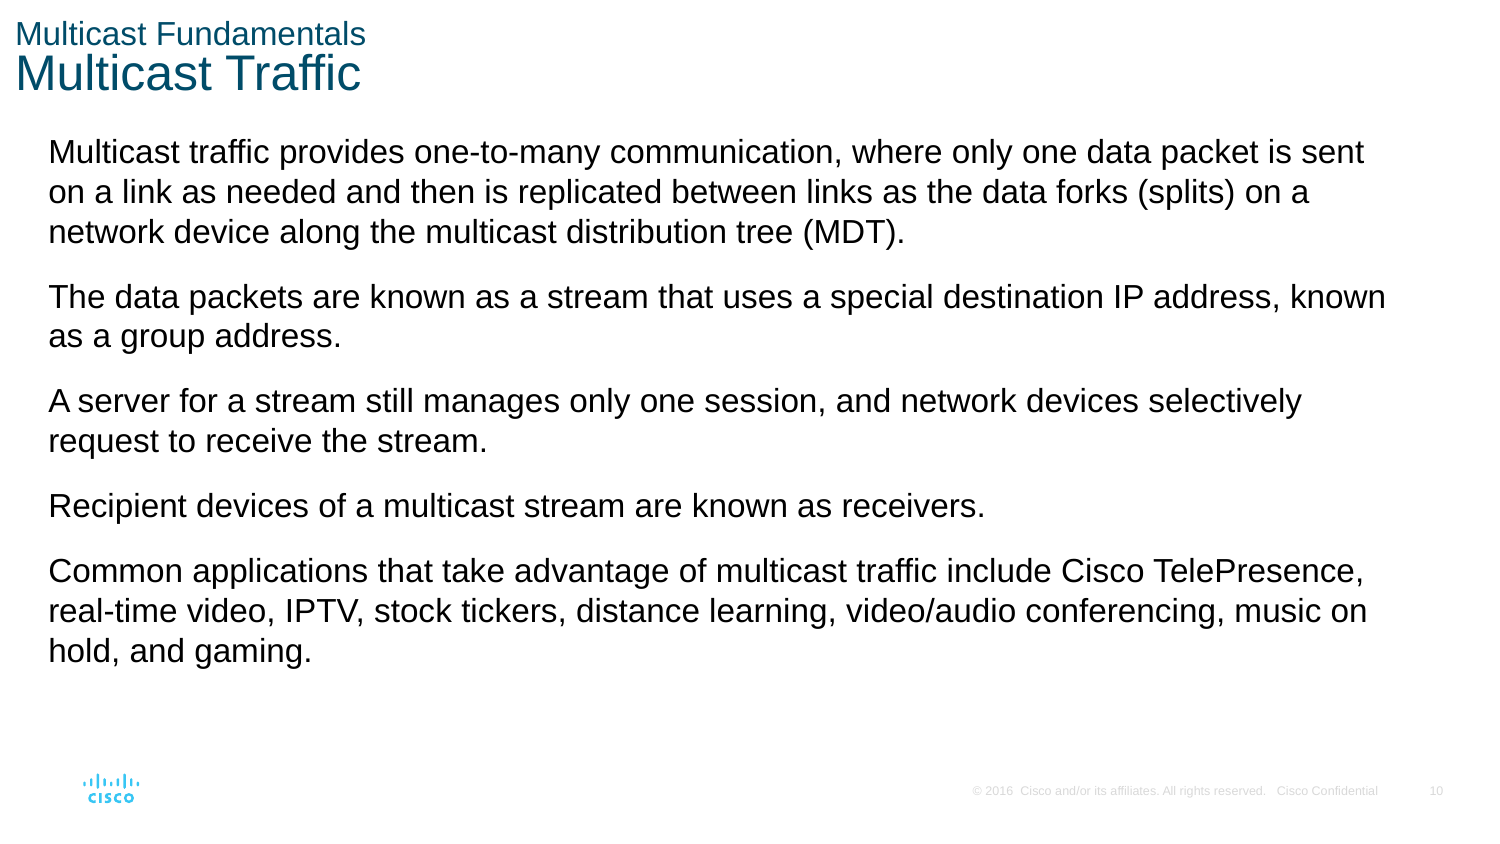

# Multicast Fundamentals Multicast Traffic
Multicast traffic provides one-to-many communication, where only one data packet is sent on a link as needed and then is replicated between links as the data forks (splits) on a network device along the multicast distribution tree (MDT).
The data packets are known as a stream that uses a special destination IP address, known as a group address.
A server for a stream still manages only one session, and network devices selectively request to receive the stream.
Recipient devices of a multicast stream are known as receivers.
Common applications that take advantage of multicast traffic include Cisco TelePresence, real-time video, IPTV, stock tickers, distance learning, video/audio conferencing, music on hold, and gaming.